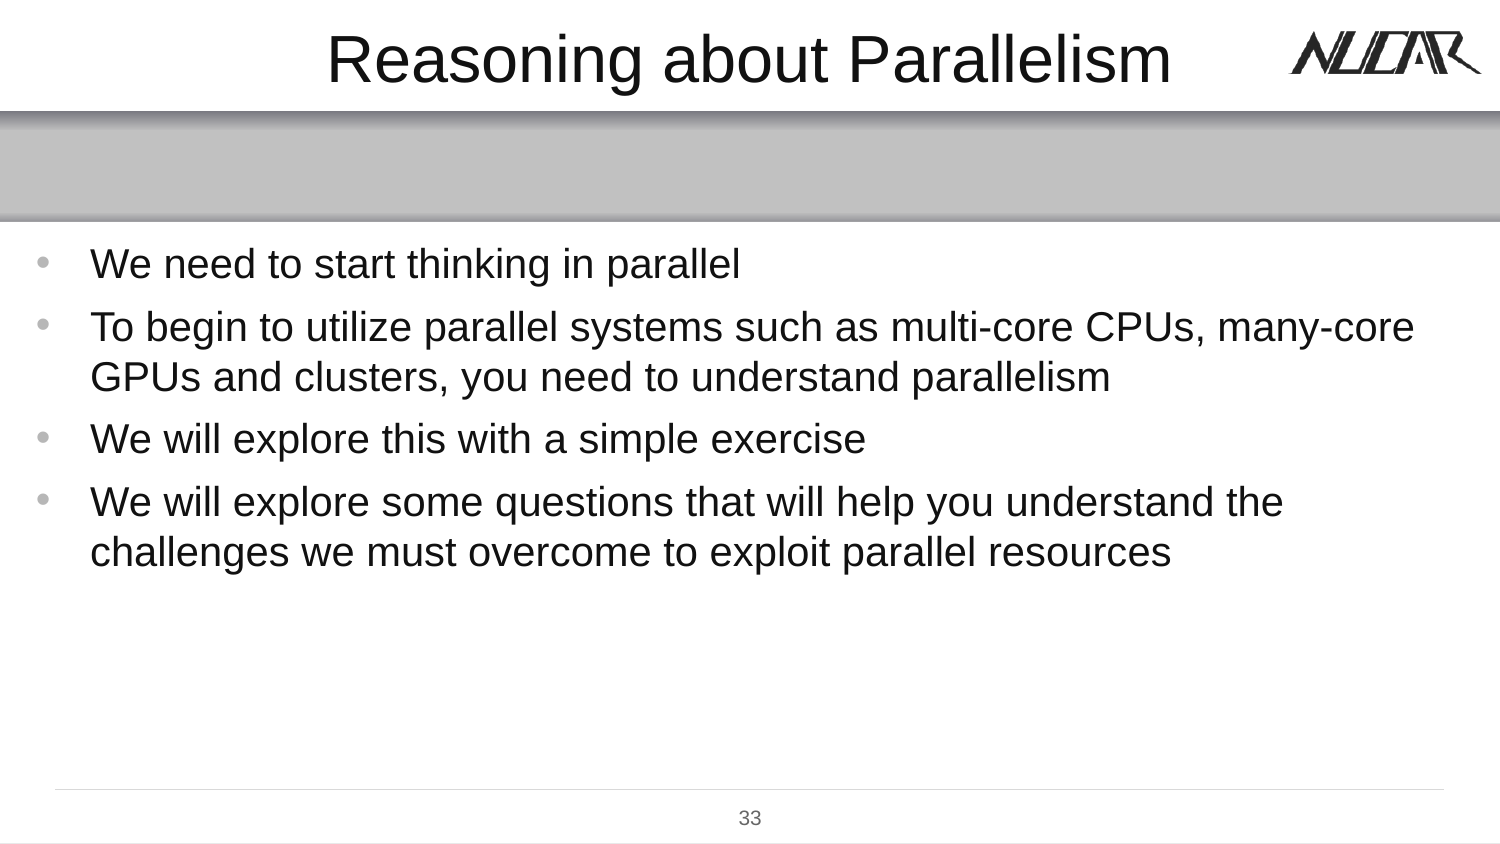

# Reasoning about Parallelism
We need to start thinking in parallel
To begin to utilize parallel systems such as multi-core CPUs, many-core GPUs and clusters, you need to understand parallelism
We will explore this with a simple exercise
We will explore some questions that will help you understand the challenges we must overcome to exploit parallel resources

33